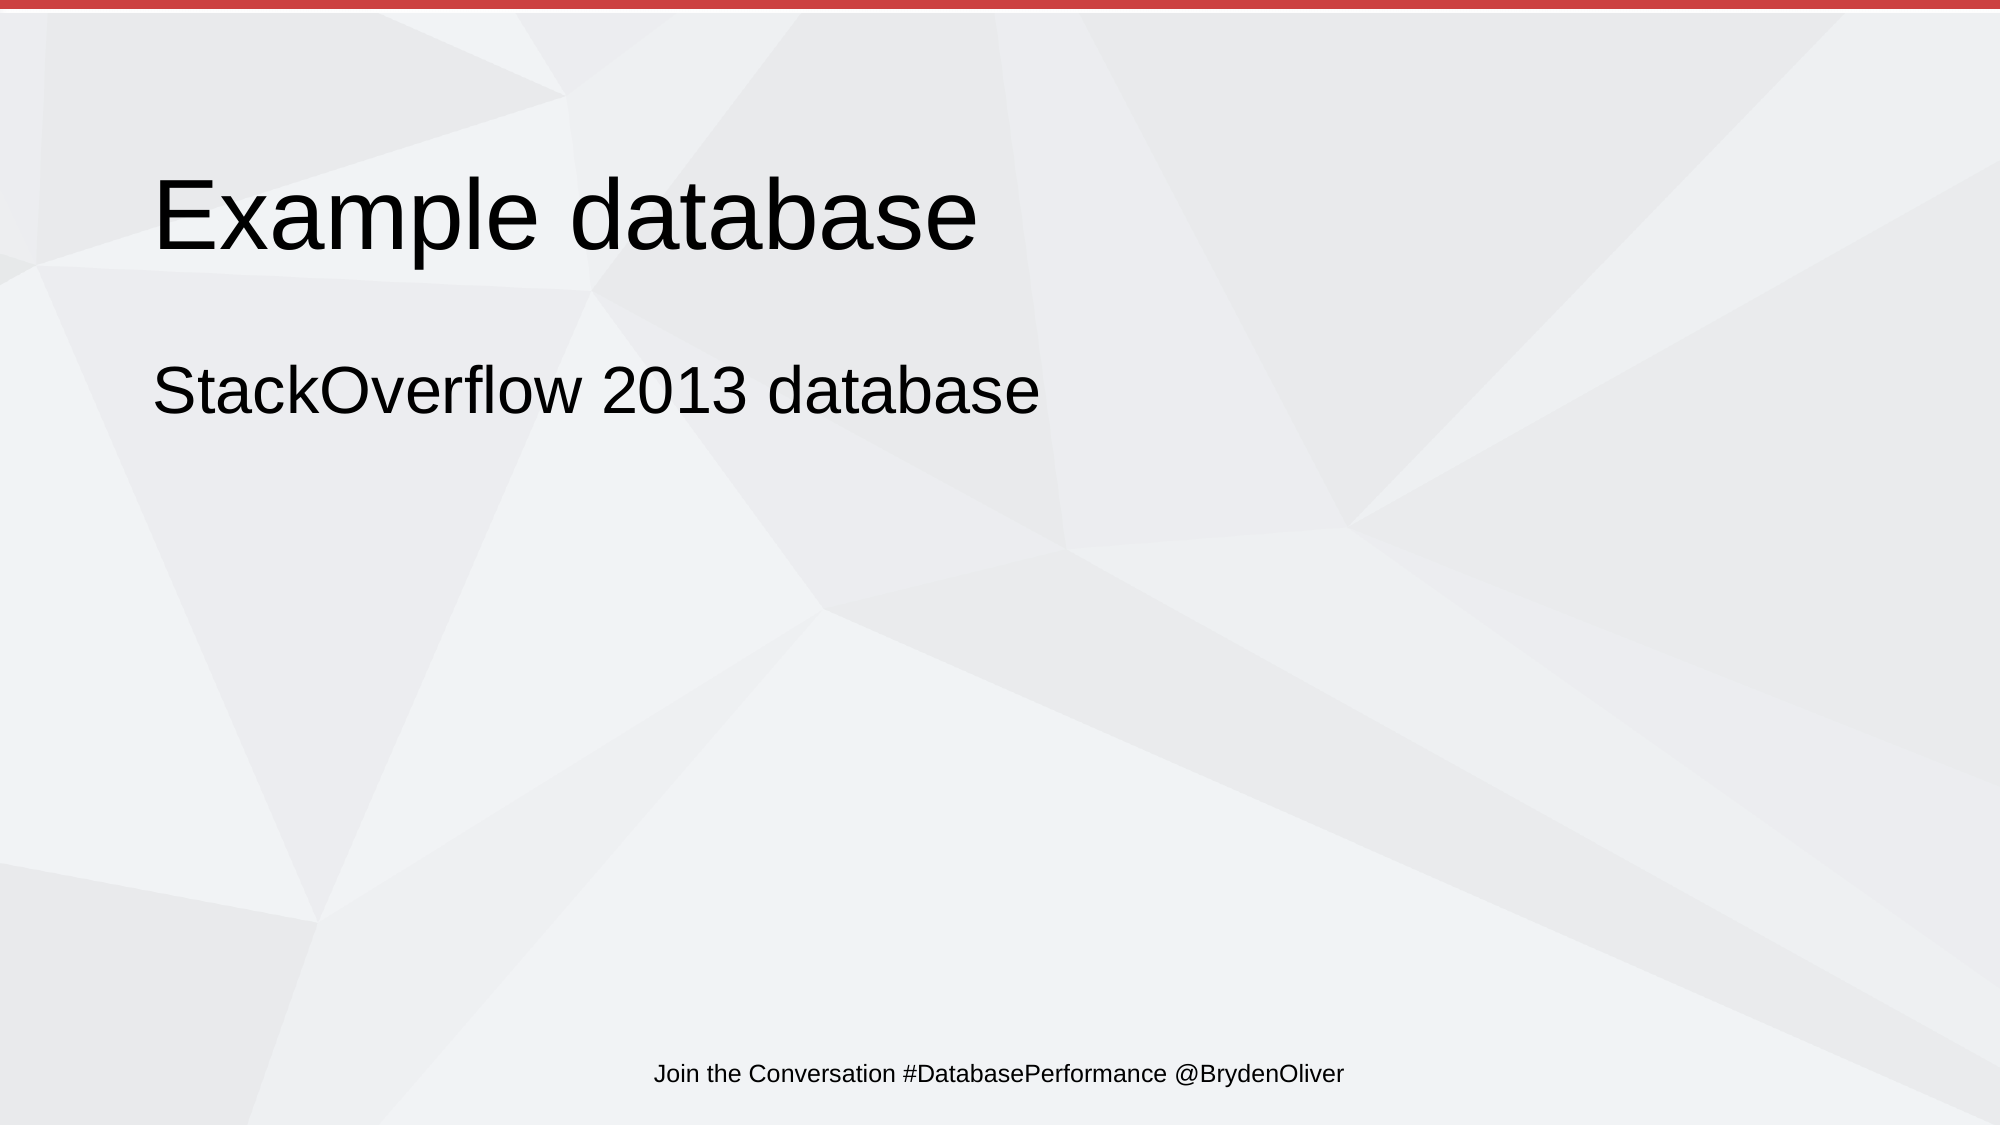

# Example database
StackOverflow 2013 database

Join the Conversation #DatabasePerformance @BrydenOliver